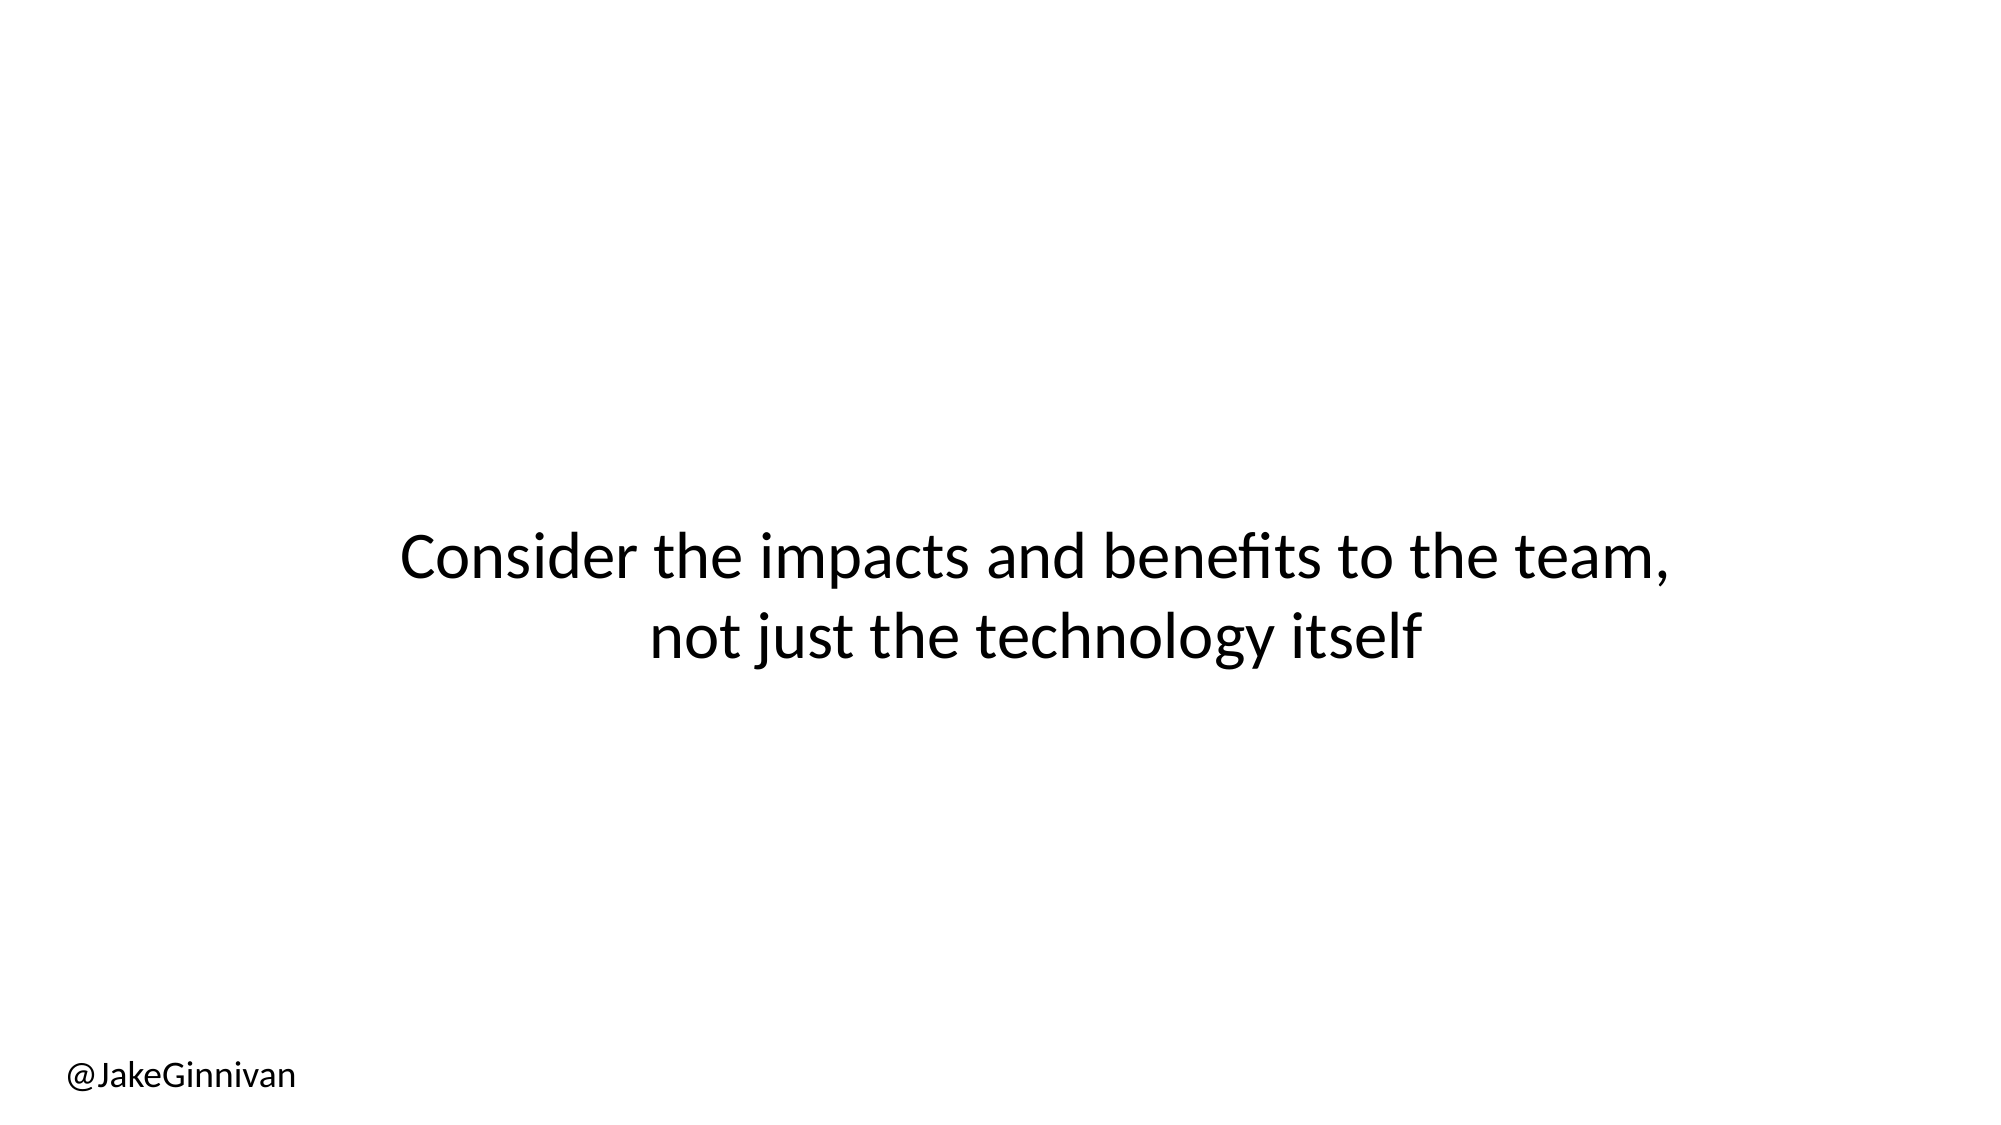

Consider the impacts and benefits to the team,
not just the technology itself